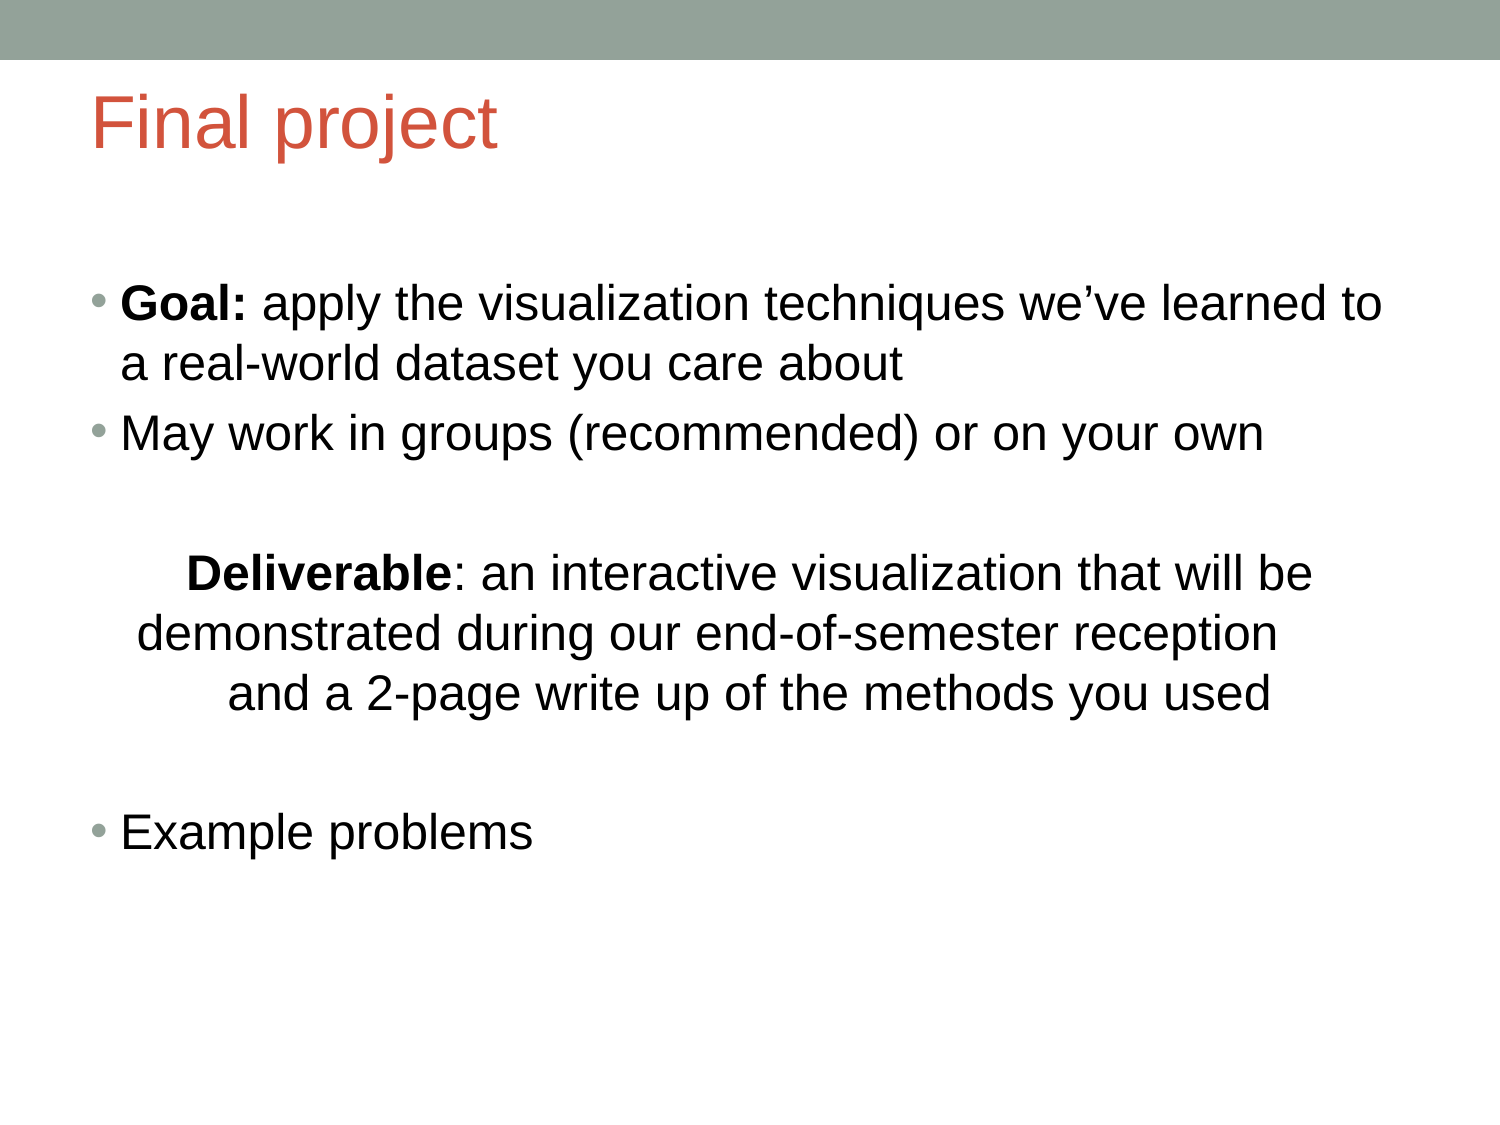

# Final project
Goal: apply the visualization techniques we’ve learned to a real-world dataset you care about
May work in groups (recommended) or on your own

Deliverable: an interactive visualization that will be demonstrated during our end-of-semester reception       and a 2-page write up of the methods you used

Example problems